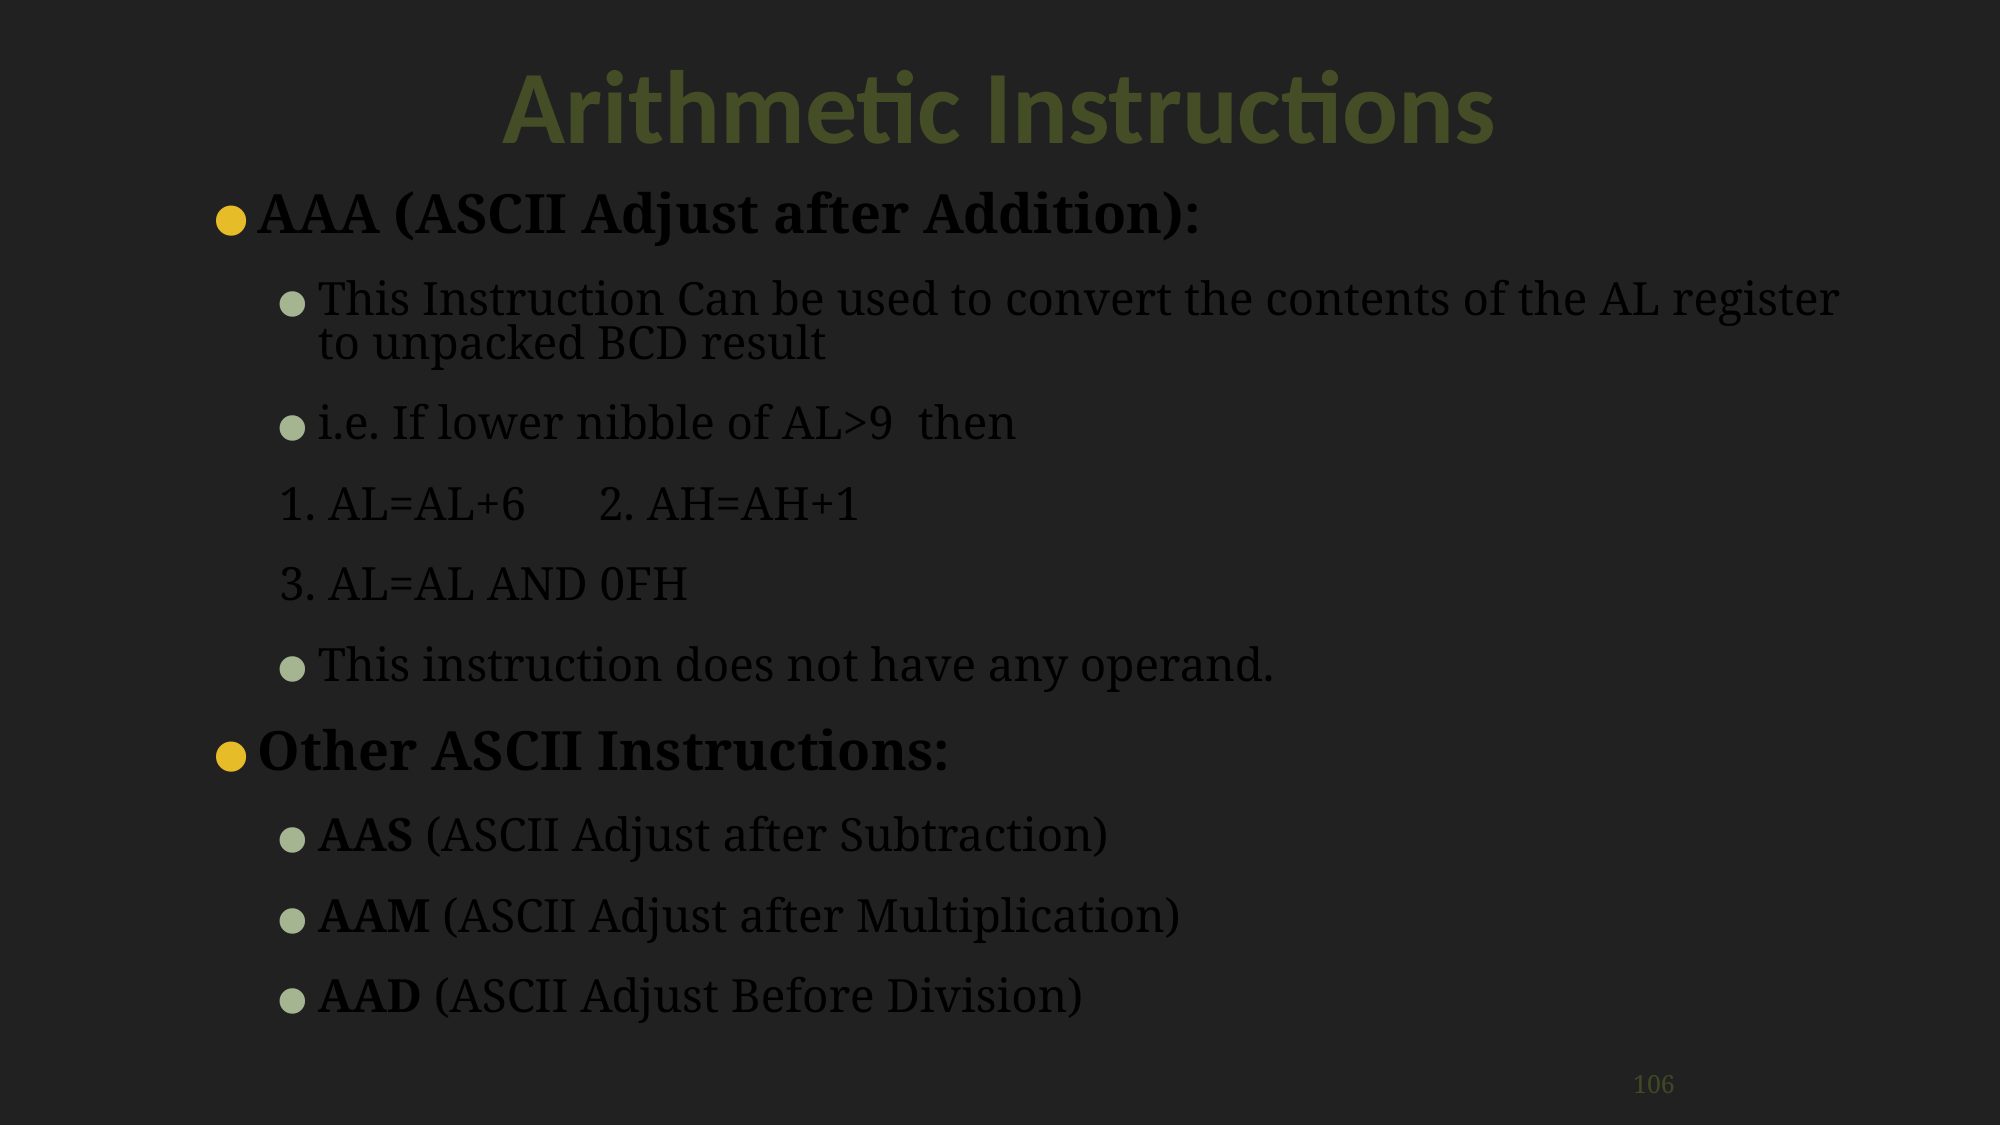

Arithmetic Instructions
AAA (ASCII Adjust after Addition):
This Instruction Can be used to convert the contents of the AL register to unpacked BCD result
i.e. If lower nibble of AL>9  then
1. AL=AL+6      2. AH=AH+1
3. AL=AL AND 0FH
This instruction does not have any operand.
Other ASCII Instructions:
AAS (ASCII Adjust after Subtraction)
AAM (ASCII Adjust after Multiplication)
AAD (ASCII Adjust Before Division)
106